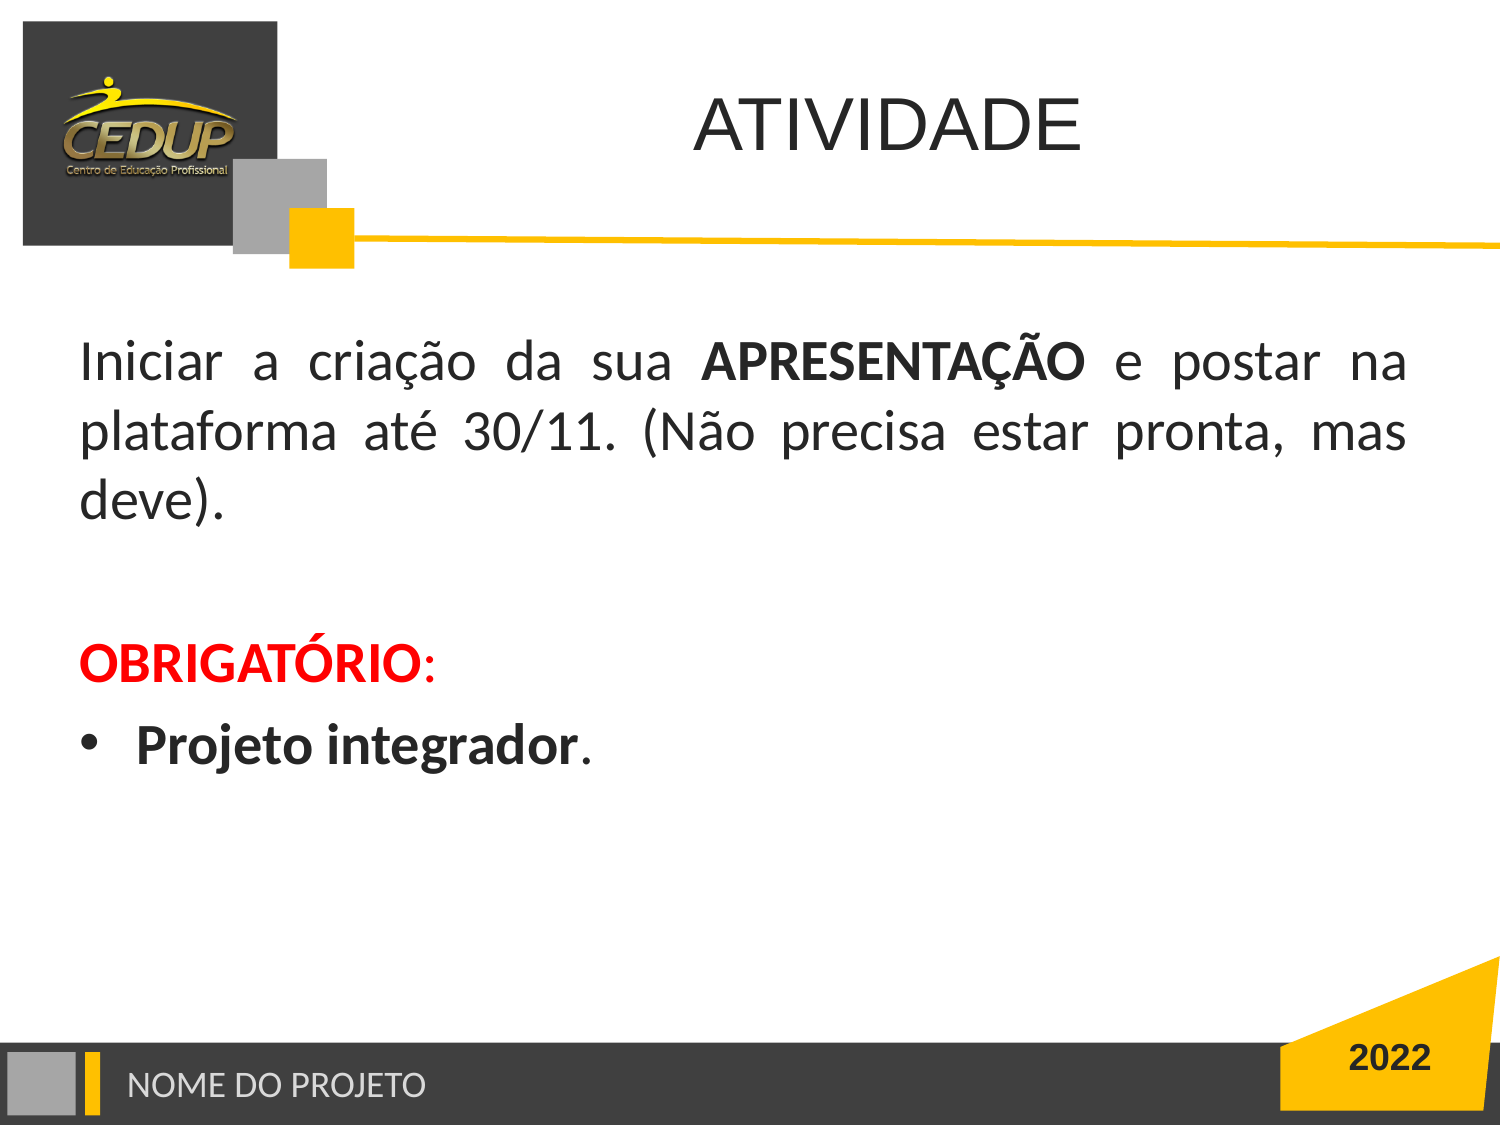

# ATIVIDADE
Iniciar a criação da sua APRESENTAÇÃO e postar na plataforma até 30/11. (Não precisa estar pronta, mas deve).

OBRIGATÓRIO:
Projeto integrador.